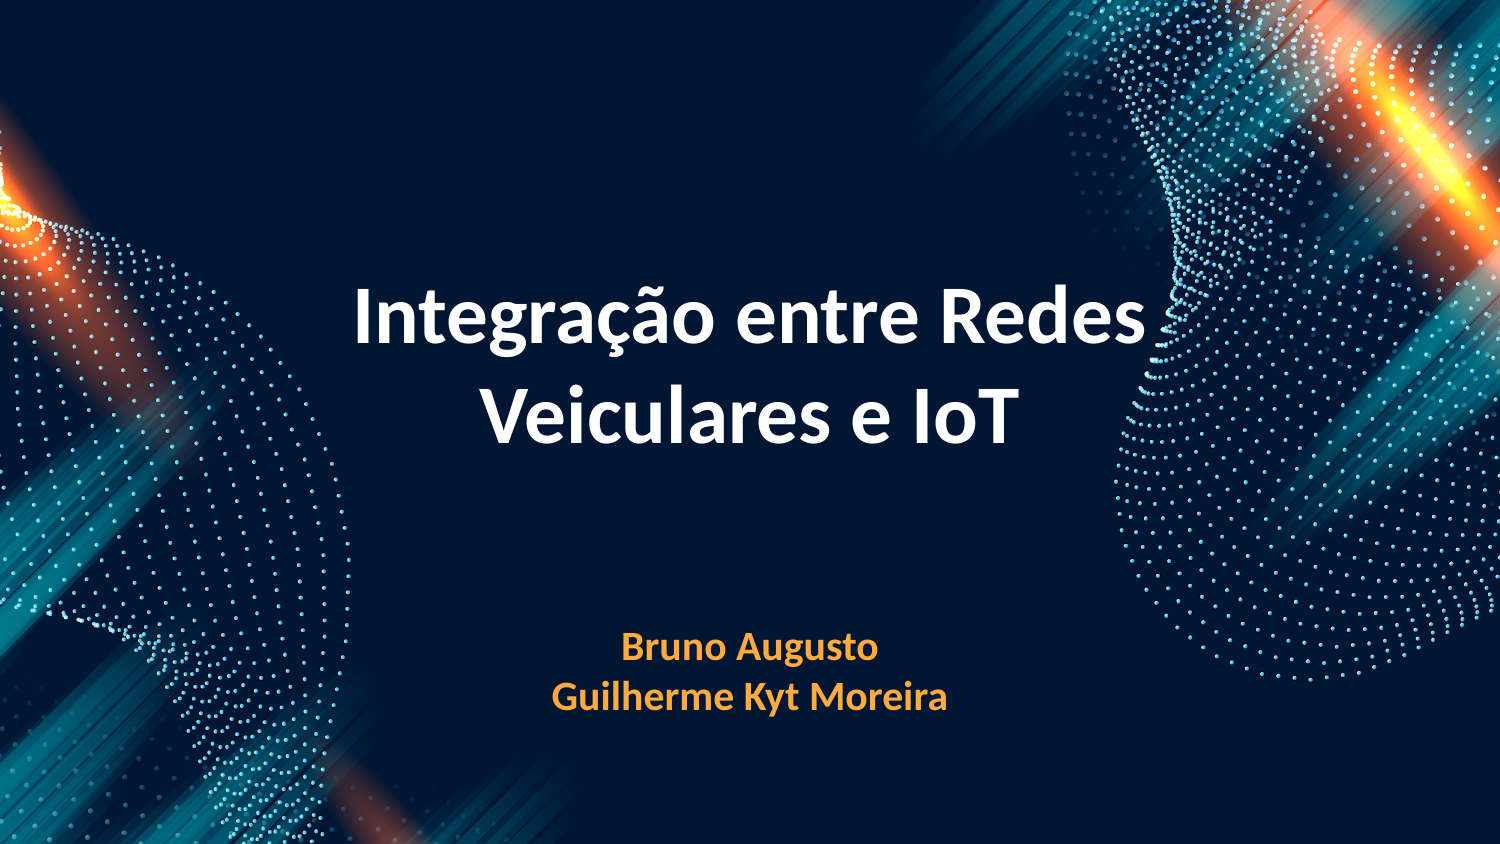

Integração entre Redes Veiculares e IoT
Bruno Augusto
Guilherme Kyt Moreira